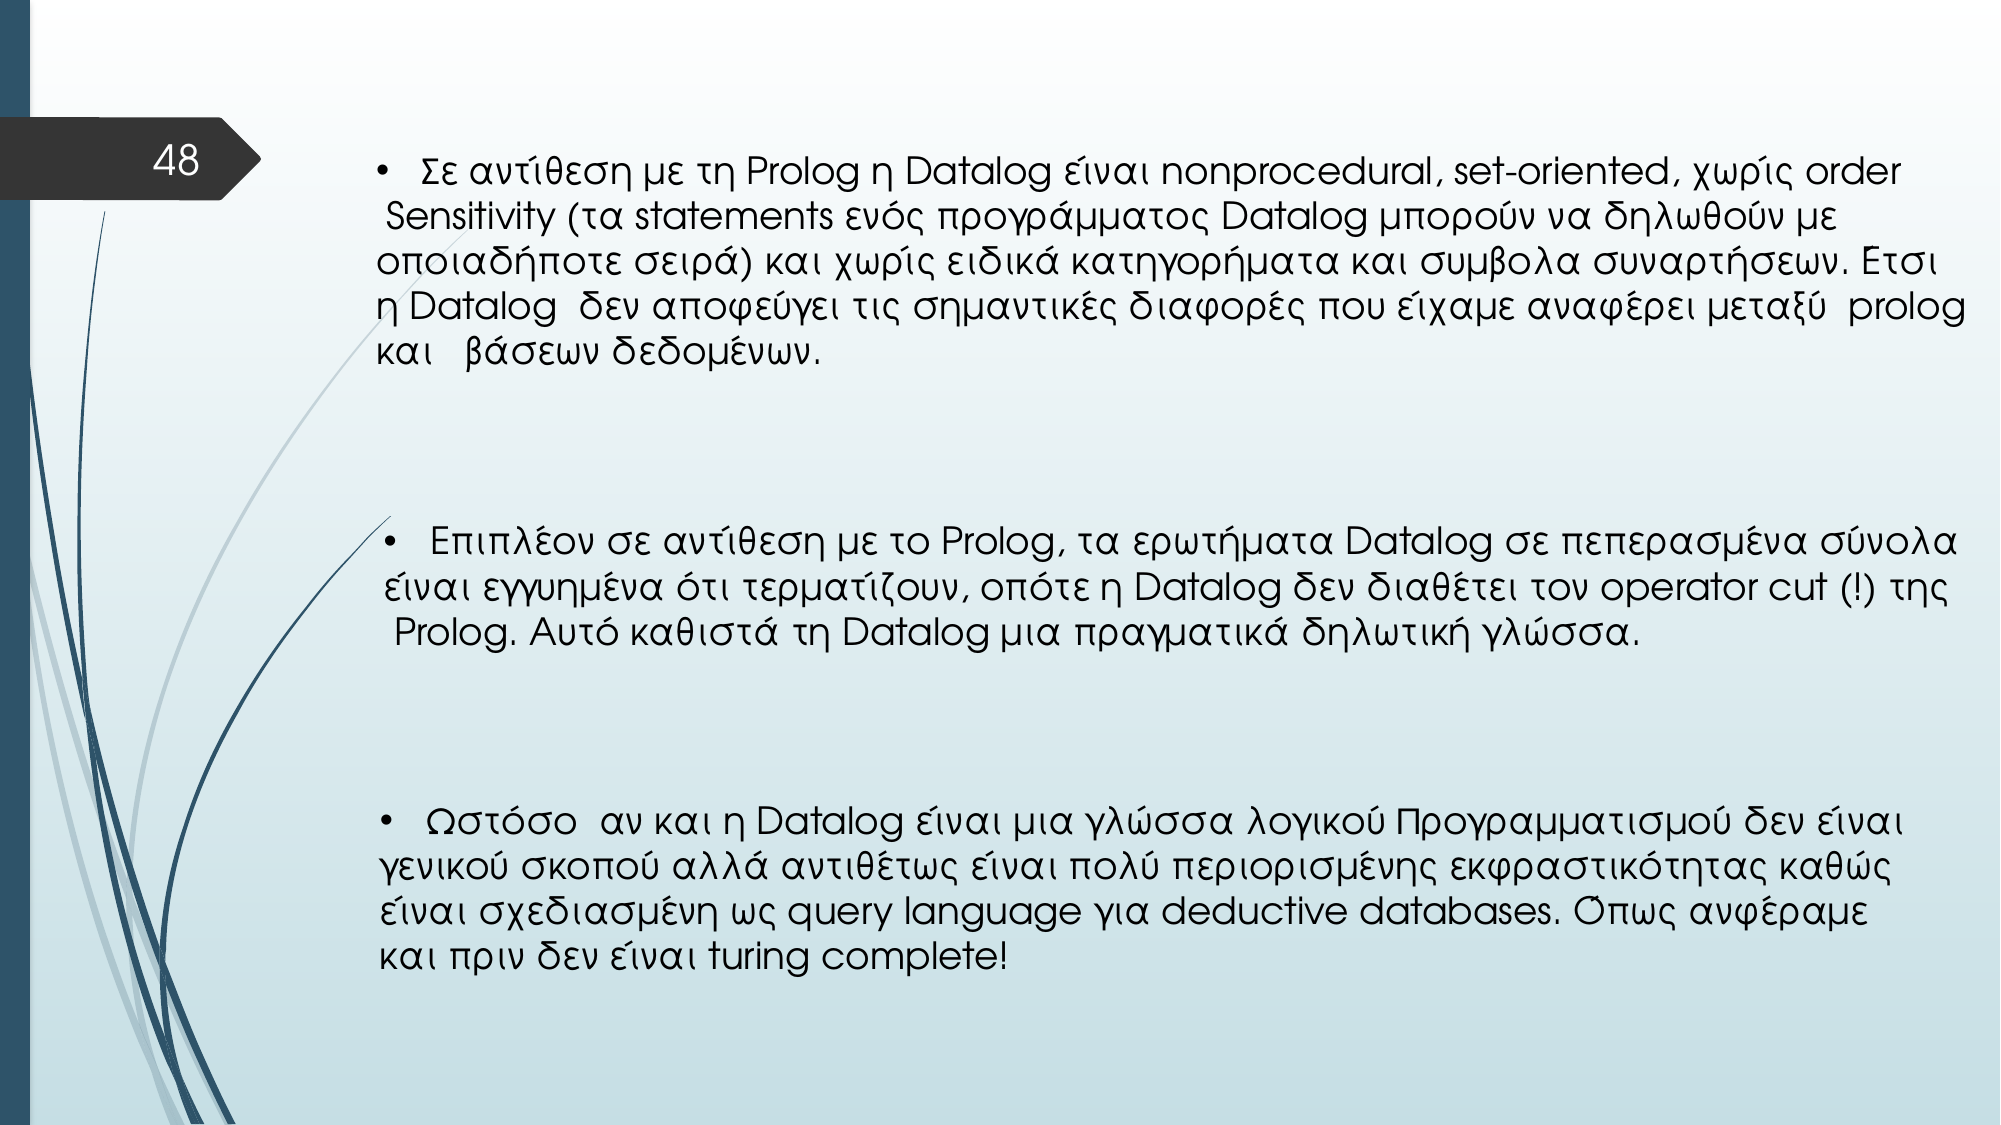

Σε αντίθεση με τη Prolog η Datalog είναι nonprocedural, set-oriented, χωρίς order
 Sensitivity (τα statements ενός προγράμματος Datalog μπορούν να δηλωθούν με
οποιαδήποτε σειρά) και χωρίς ειδικά κατηγορήματα και συμβολα συναρτήσεων. Έτσι
η Datalog  δεν αποφεύγει τις σημαντικές διαφορές που είχαμε αναφέρει μεταξύ  prolog
και   βάσεων δεδομένων.

48
Επιπλέον σε αντίθεση με το Prolog, τα ερωτήματα Datalog σε πεπερασμένα σύνολα
είναι εγγυημένα ότι τερματίζουν, οπότε η Datalog δεν διαθέτει τον operator cut (!) της
 Prolog. Αυτό καθιστά τη Datalog μια πραγματικά δηλωτική γλώσσα.

Ωστόσο  αν και η Datalog είναι μια γλώσσα λογικού Προγραμματισμού δεν είναι
γενικού σκοπού αλλά αντιθέτως είναι πολύ περιορισμένης εκφραστικότητας καθώς
είναι σχεδιασμένη ως query language για deductive databases. Όπως ανφέραμε
και πριν δεν είναι turing complete!